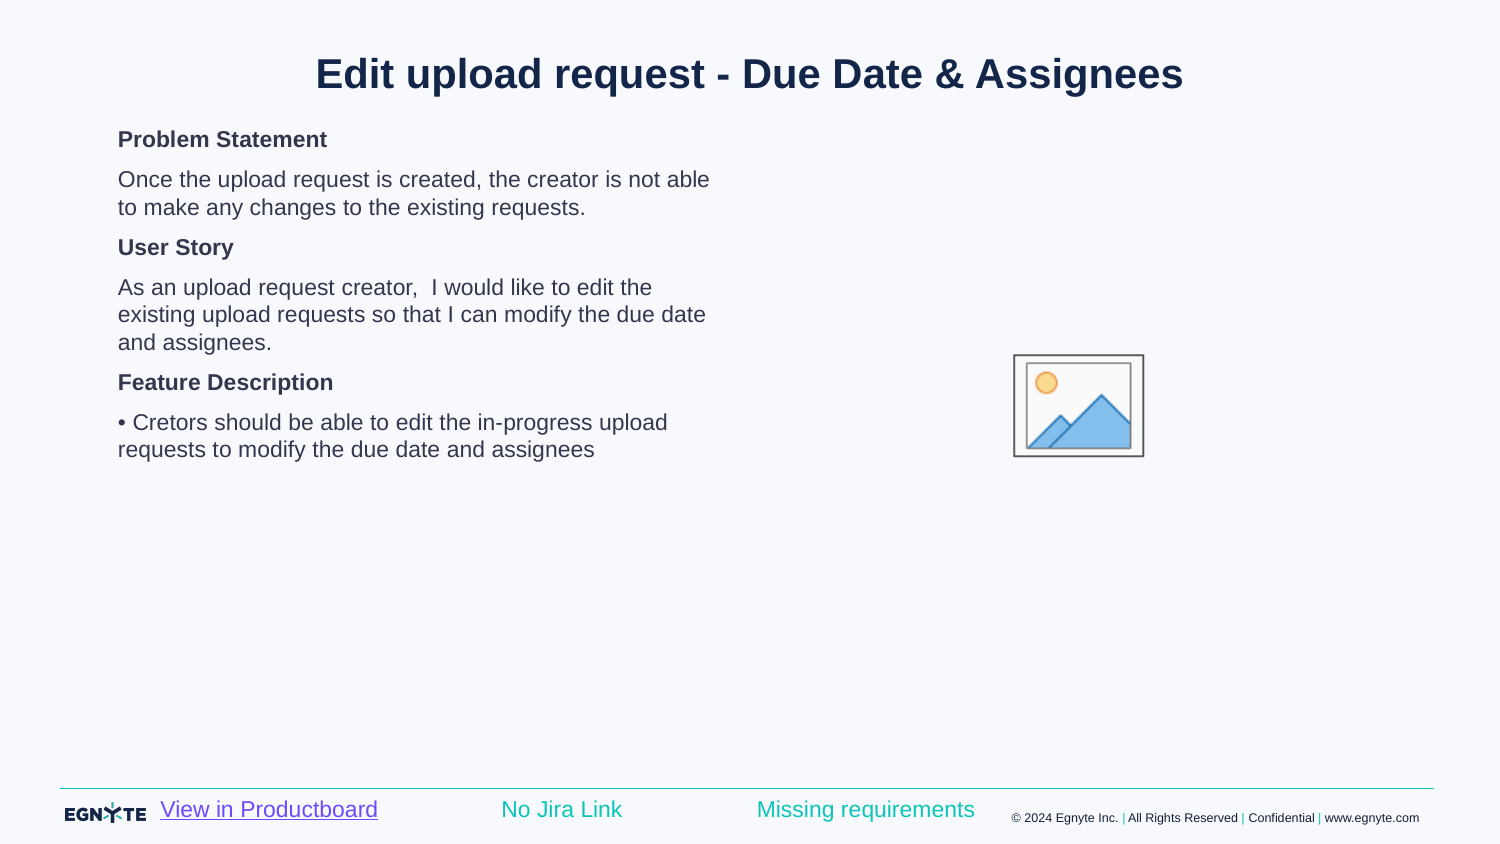

# Edit upload request - Due Date & Assignees
Problem Statement
Once the upload request is created, the creator is not able to make any changes to the existing requests.
User Story
As an upload request creator,  I would like to edit the existing upload requests so that I can modify the due date and assignees.
Feature Description
• Cretors should be able to edit the in-progress upload requests to modify the due date and assignees

Missing requirements
No Jira Link
View in Productboard